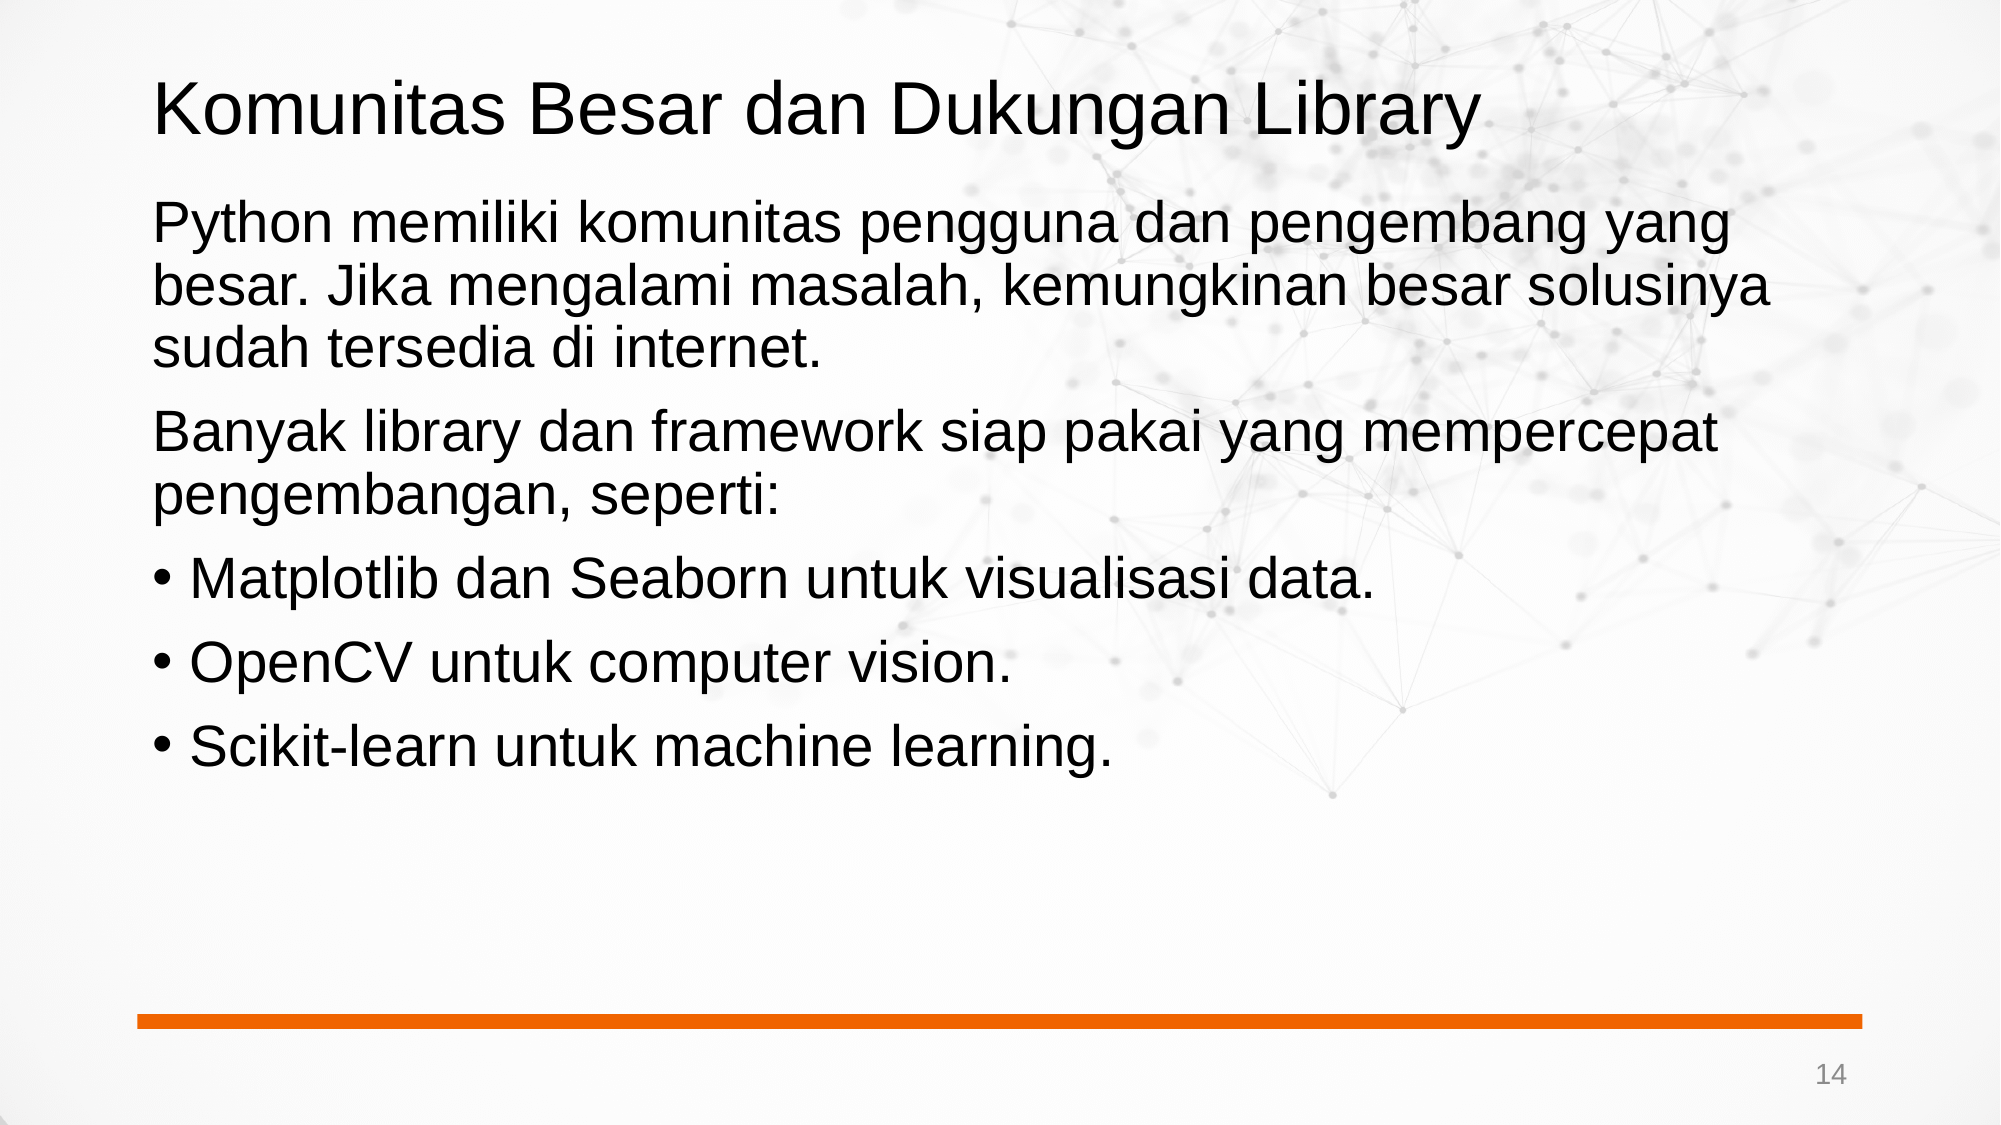

# Komunitas Besar dan Dukungan Library
Python memiliki komunitas pengguna dan pengembang yang besar. Jika mengalami masalah, kemungkinan besar solusinya sudah tersedia di internet.
Banyak library dan framework siap pakai yang mempercepat pengembangan, seperti:
Matplotlib dan Seaborn untuk visualisasi data.
OpenCV untuk computer vision.
Scikit-learn untuk machine learning.
14